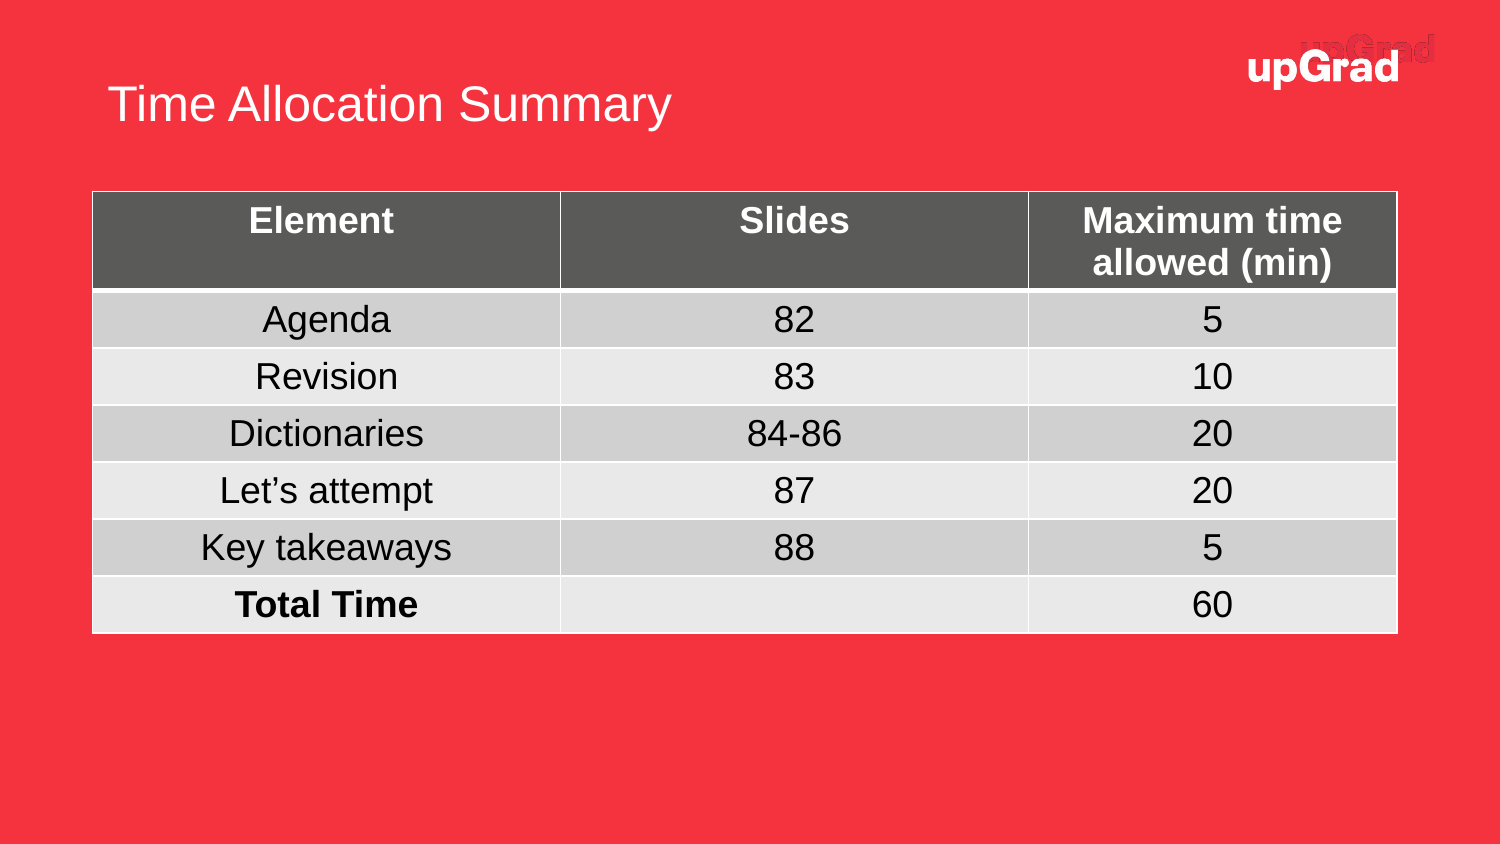

Time Allocation Summary

| Element | Slides | Maximum time allowed (min) |
| --- | --- | --- |
| Agenda | 82 | 5 |
| Revision | 83 | 10 |
| Dictionaries | 84-86 | 20 |
| Let’s attempt | 87 | 20 |
| Key takeaways | 88 | 5 |
| Total Time |  | 60 |